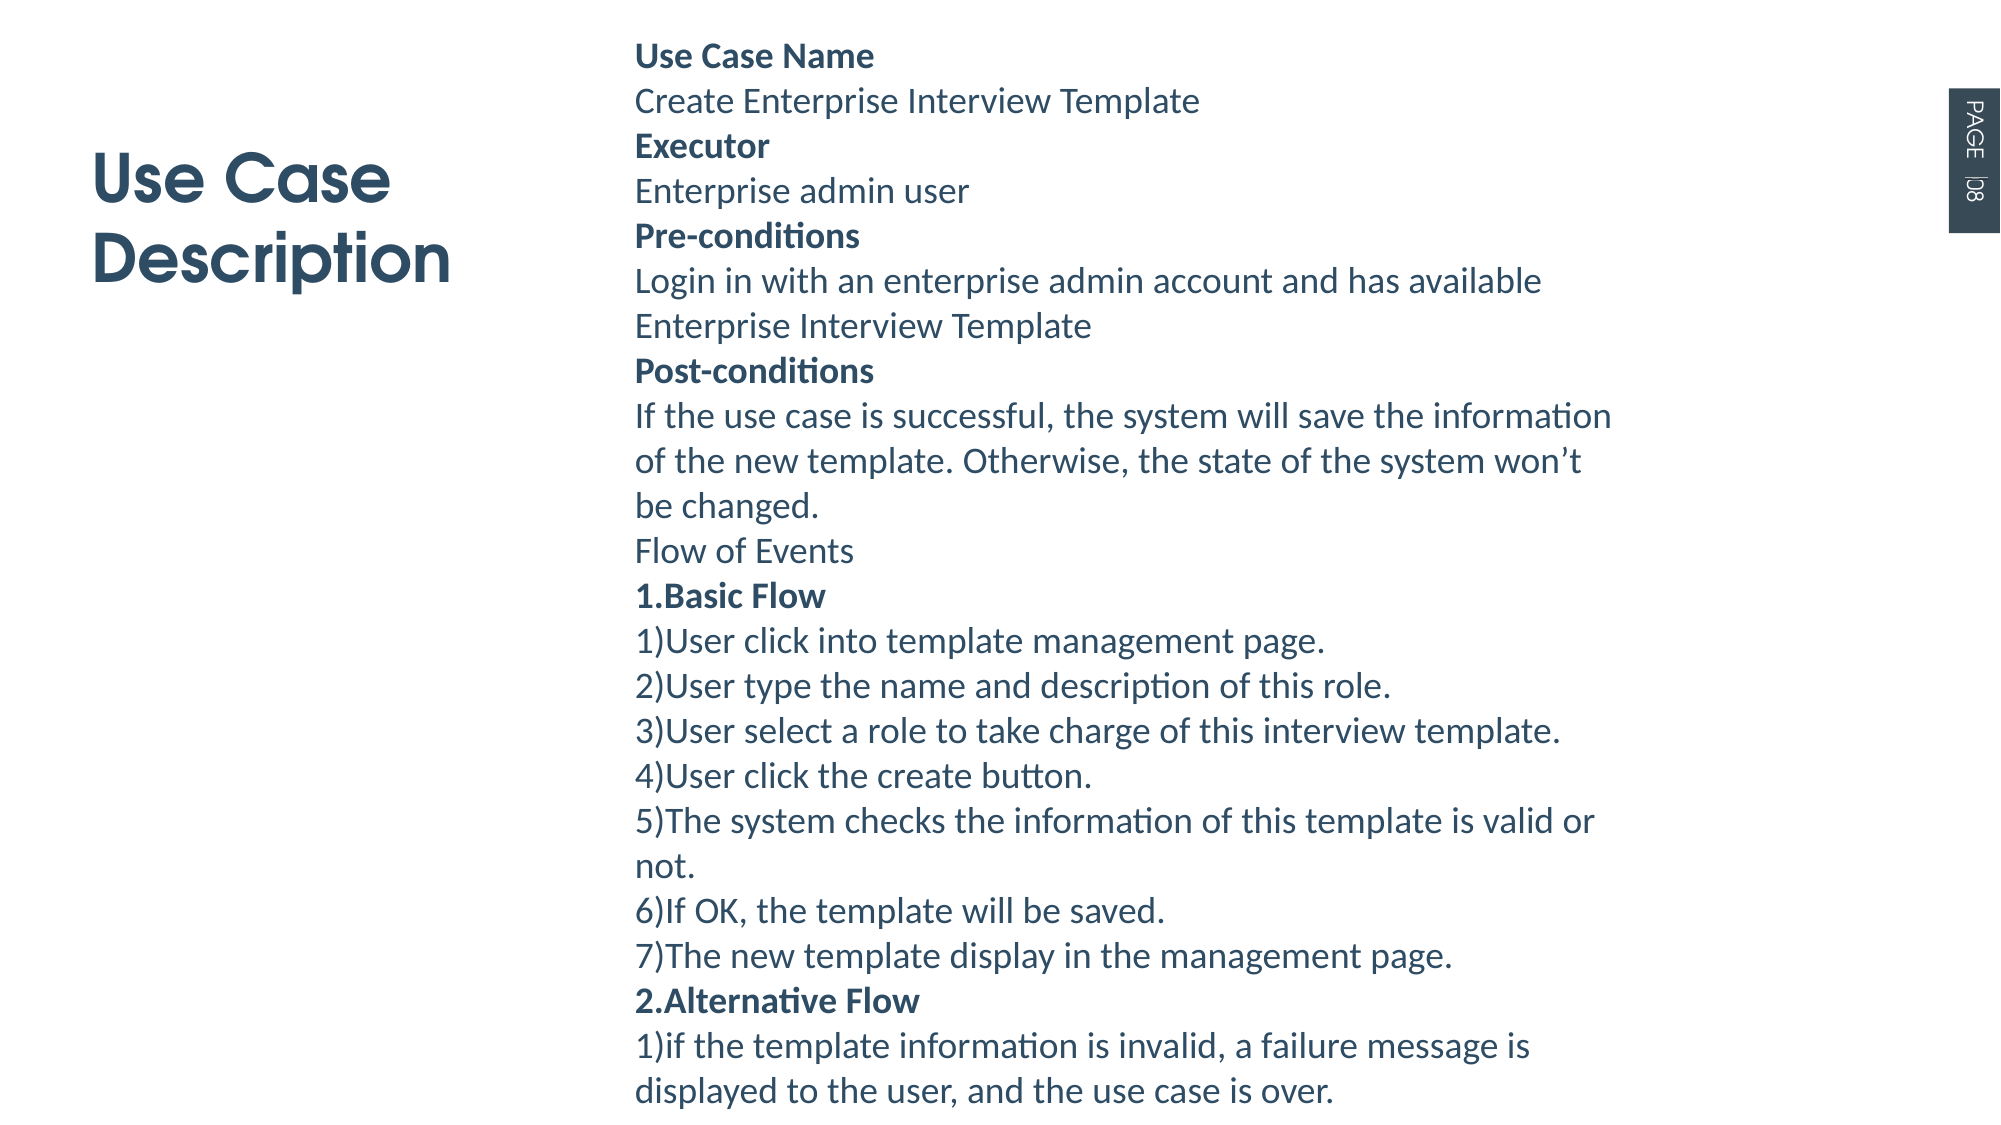

Use Case Name
Create Enterprise Interview Template
Executor
Enterprise admin user
Pre-conditions
Login in with an enterprise admin account and has available Enterprise Interview Template
Post-conditions
If the use case is successful, the system will save the information of the new template. Otherwise, the state of the system won’t be changed.
Flow of Events
1.Basic Flow
1)User click into template management page.
2)User type the name and description of this role.
3)User select a role to take charge of this interview template.
4)User click the create button.
5)The system checks the information of this template is valid or not.
6)If OK, the template will be saved.
7)The new template display in the management page.
2.Alternative Flow
1)if the template information is invalid, a failure message is displayed to the user, and the use case is over.

PAGE   08
Use Case
Description